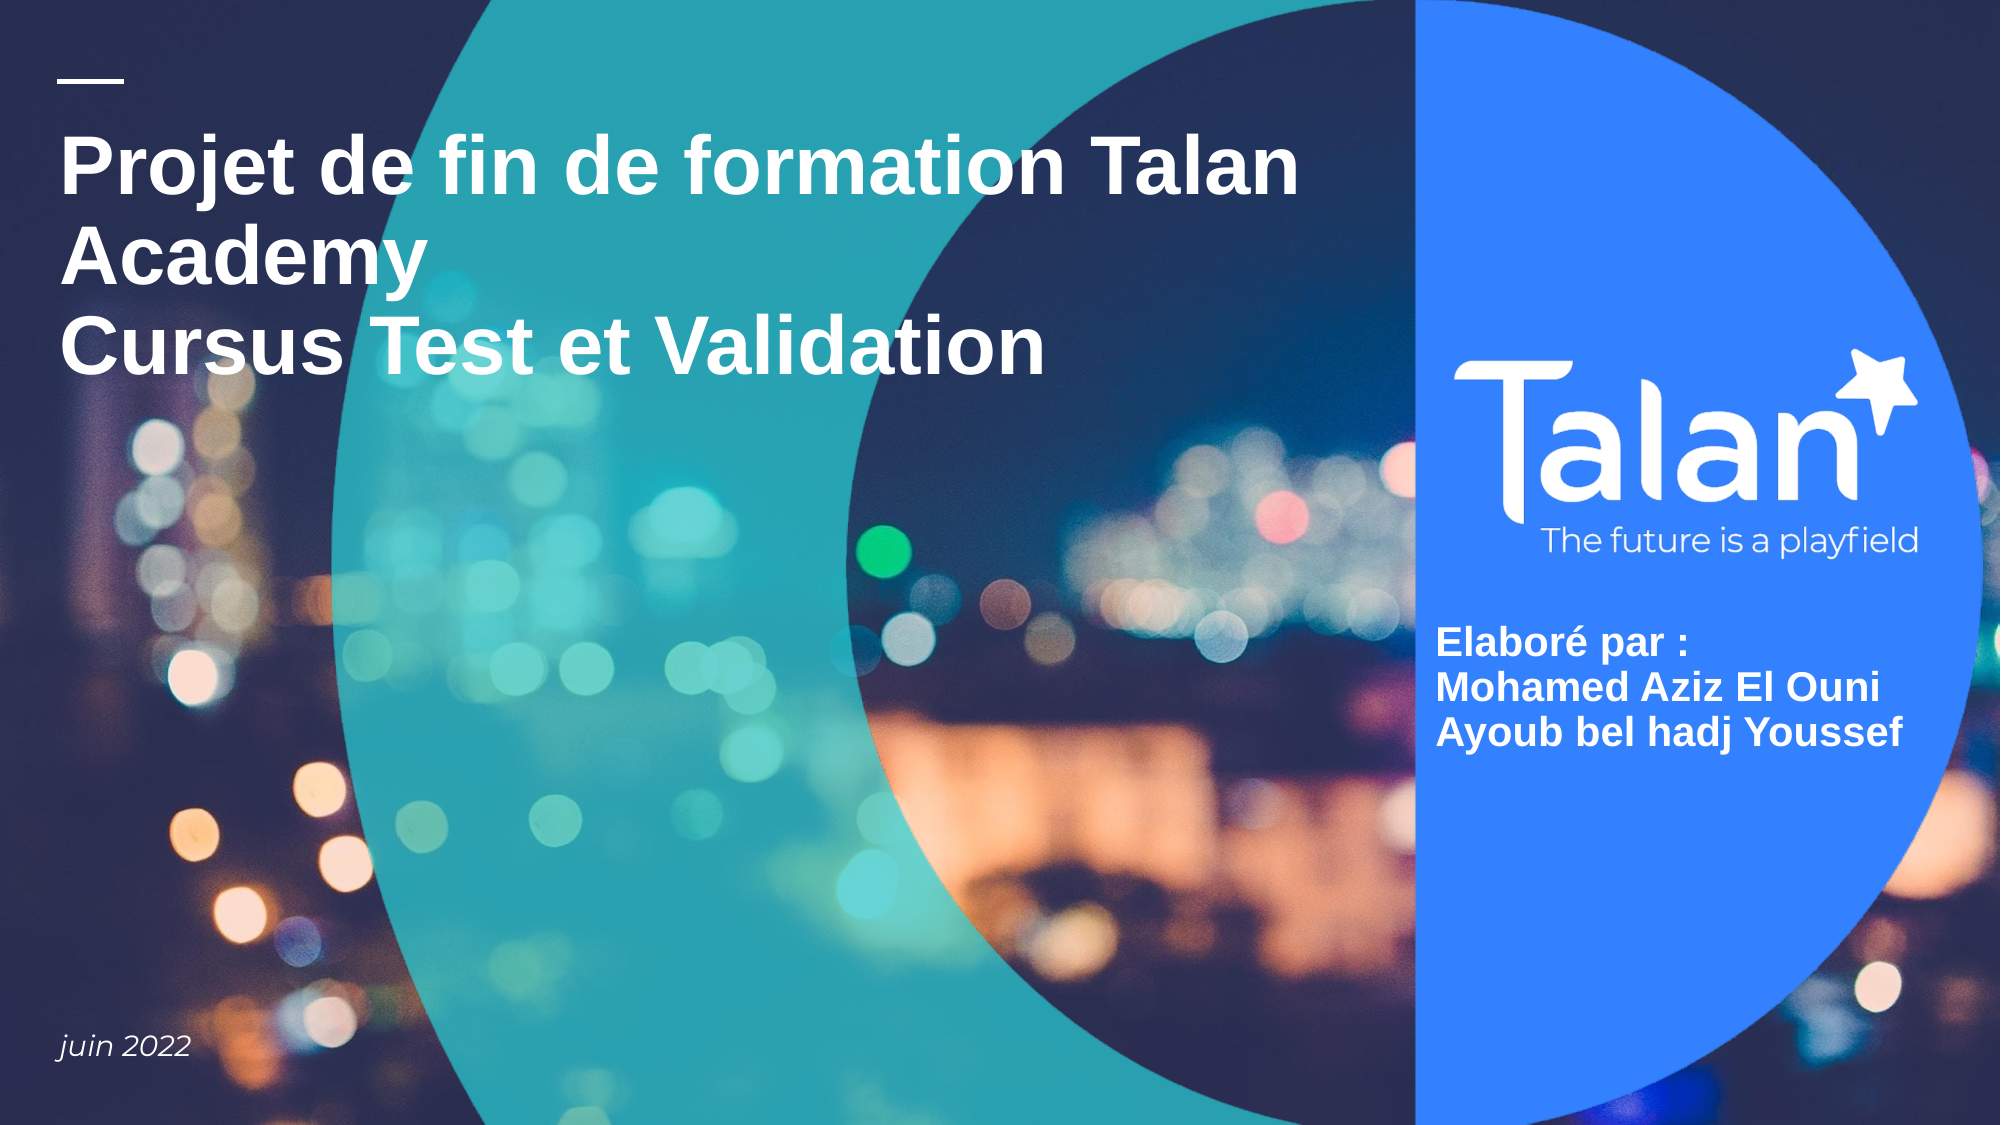

# Projet de fin de formation Talan Academy Cursus Test et Validation

Elaboré par :
Mohamed Aziz El Ouni
Ayoub bel hadj Youssef
juin 2022